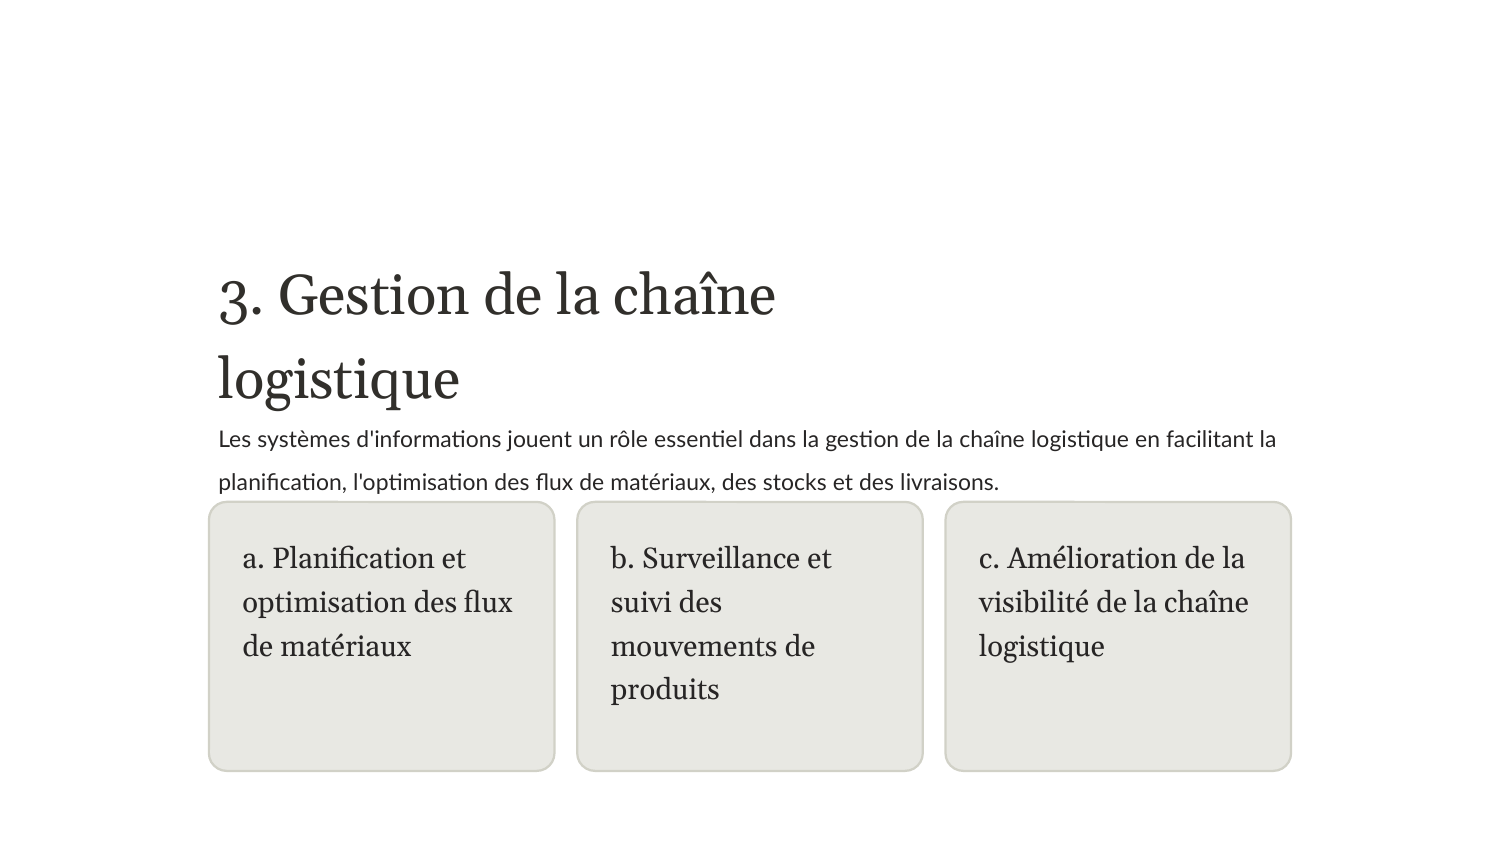

3. Gestion de la chaîne logistique
Les systèmes d'informations jouent un rôle essentiel dans la gestion de la chaîne logistique en facilitant la planification, l'optimisation des flux de matériaux, des stocks et des livraisons.

a. Planification et optimisation des flux de matériaux
b. Surveillance et suivi des mouvements de produits
c. Amélioration de la visibilité de la chaîne logistique